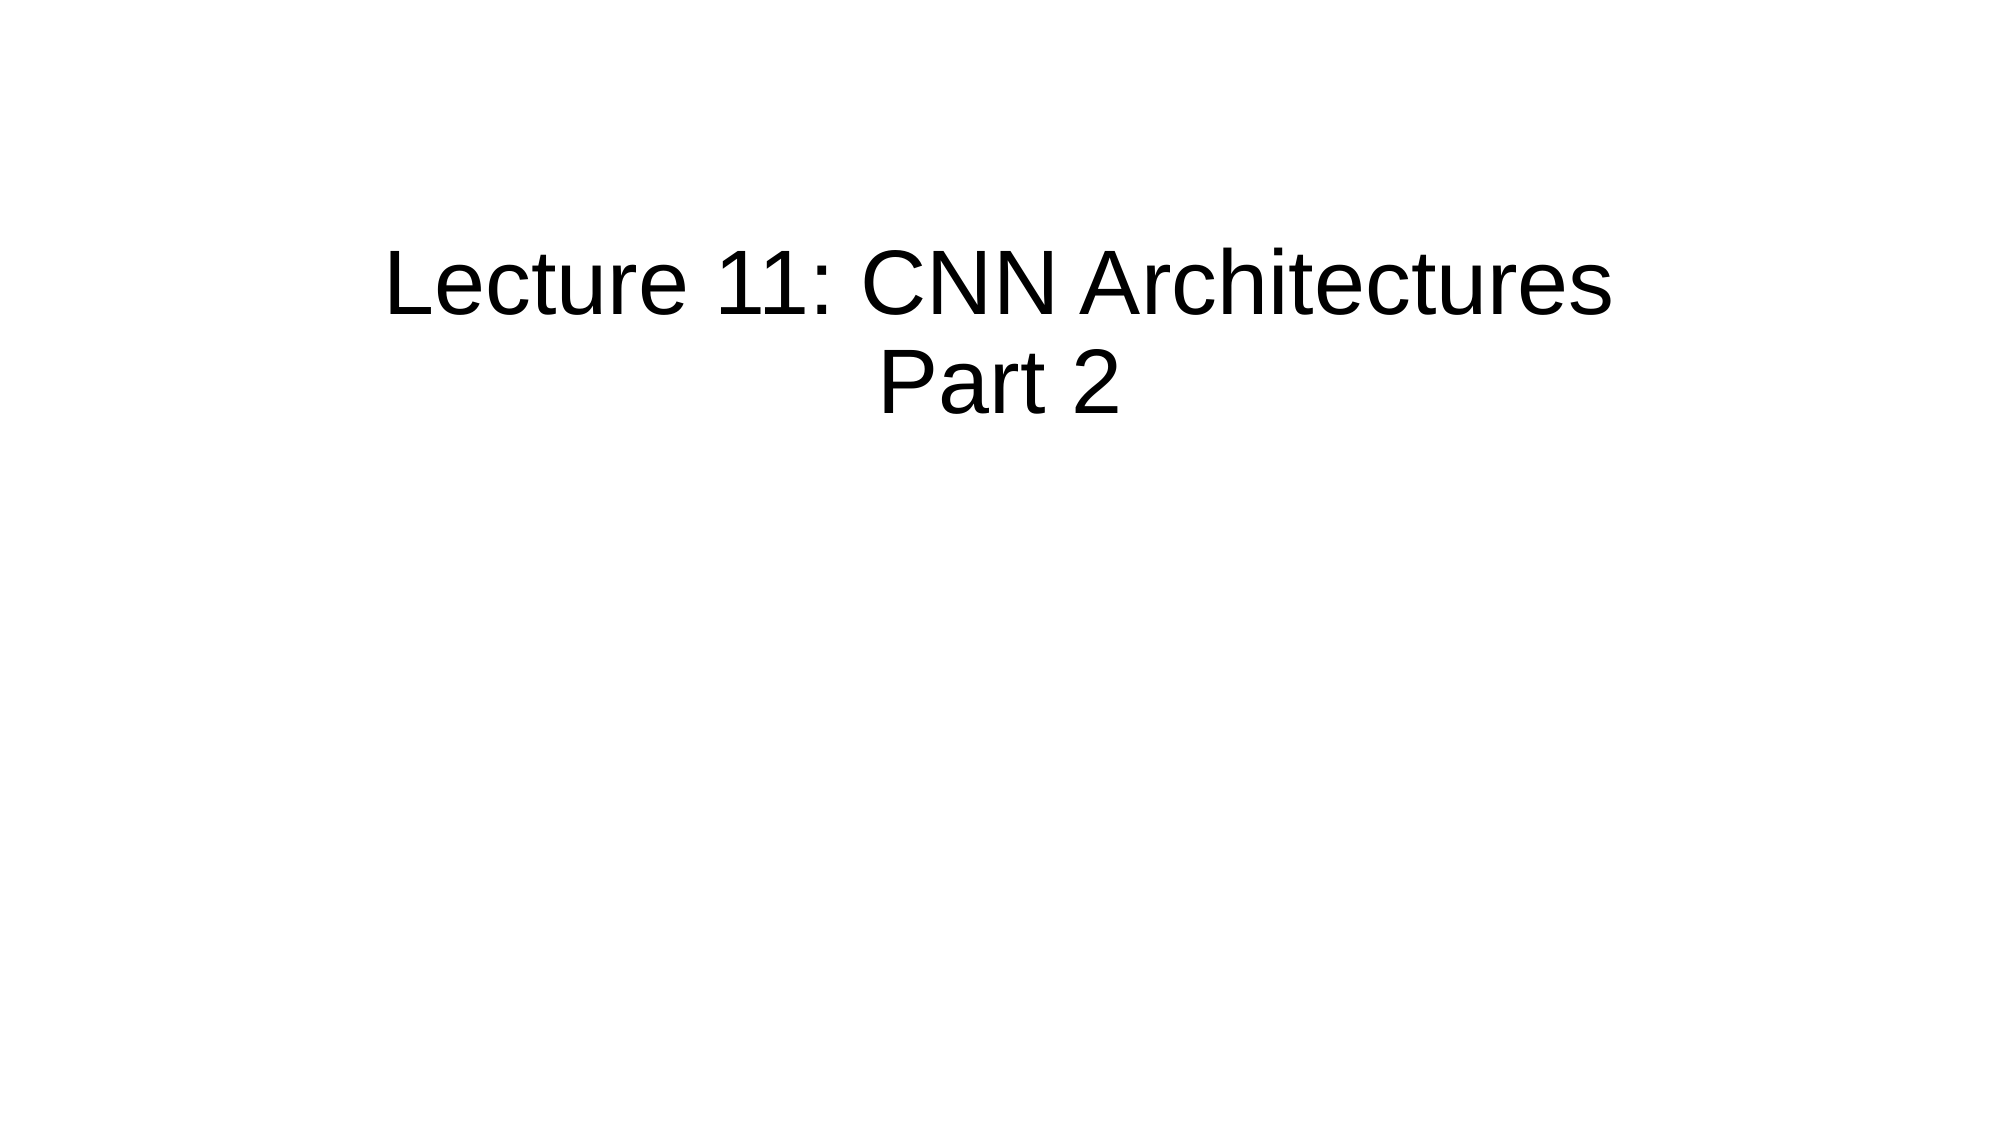

# Lecture 11: CNN Architectures Part 2